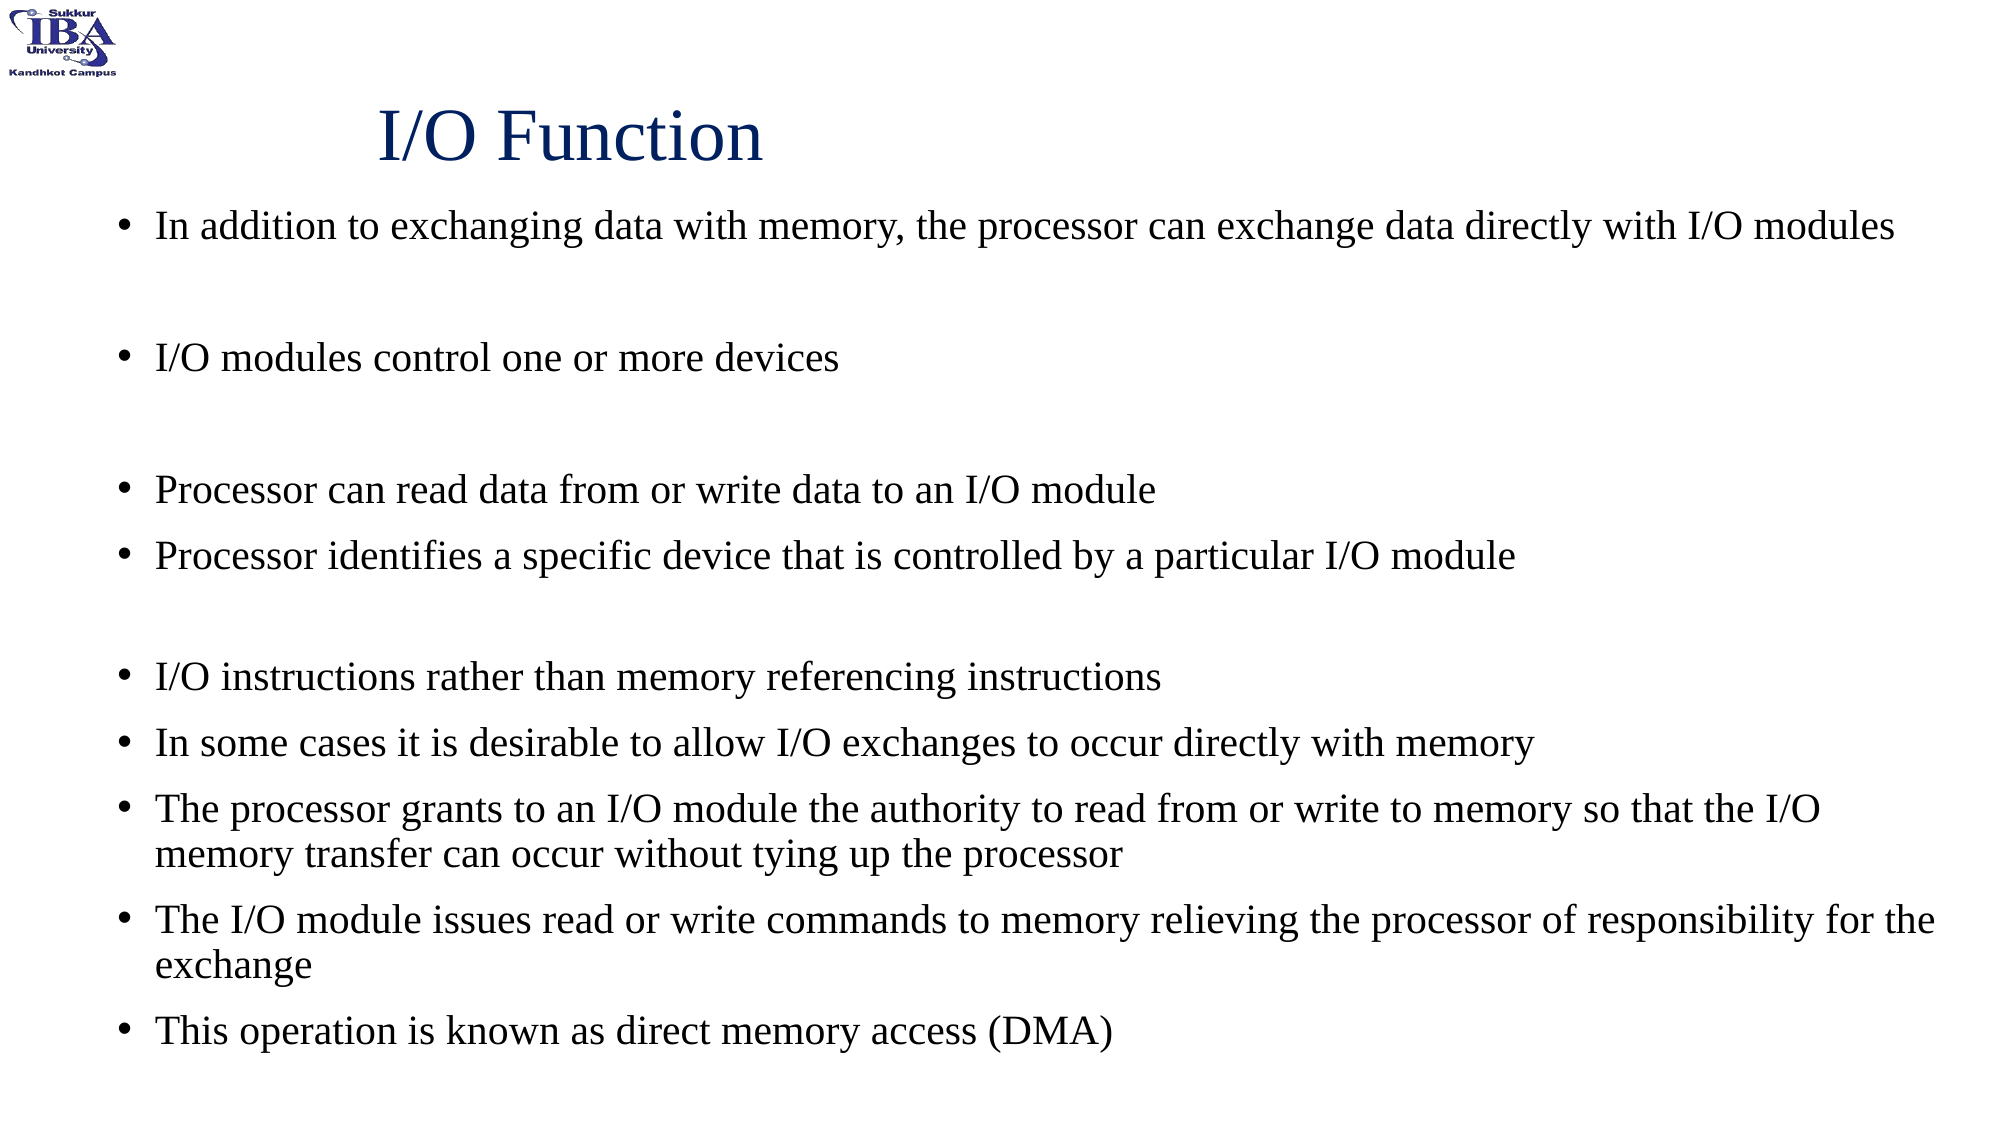

# I/O Function
In addition to exchanging data with memory, the processor can exchange data directly with I/O modules

I/O modules control one or more devices

Processor can read data from or write data to an I/O module
Processor identifies a specific device that is controlled by a particular I/O module

I/O instructions rather than memory referencing instructions
In some cases it is desirable to allow I/O exchanges to occur directly with memory
The processor grants to an I/O module the authority to read from or write to memory so that the I/O memory transfer can occur without tying up the processor
The I/O module issues read or write commands to memory relieving the processor of responsibility for the exchange
This operation is known as direct memory access (DMA)